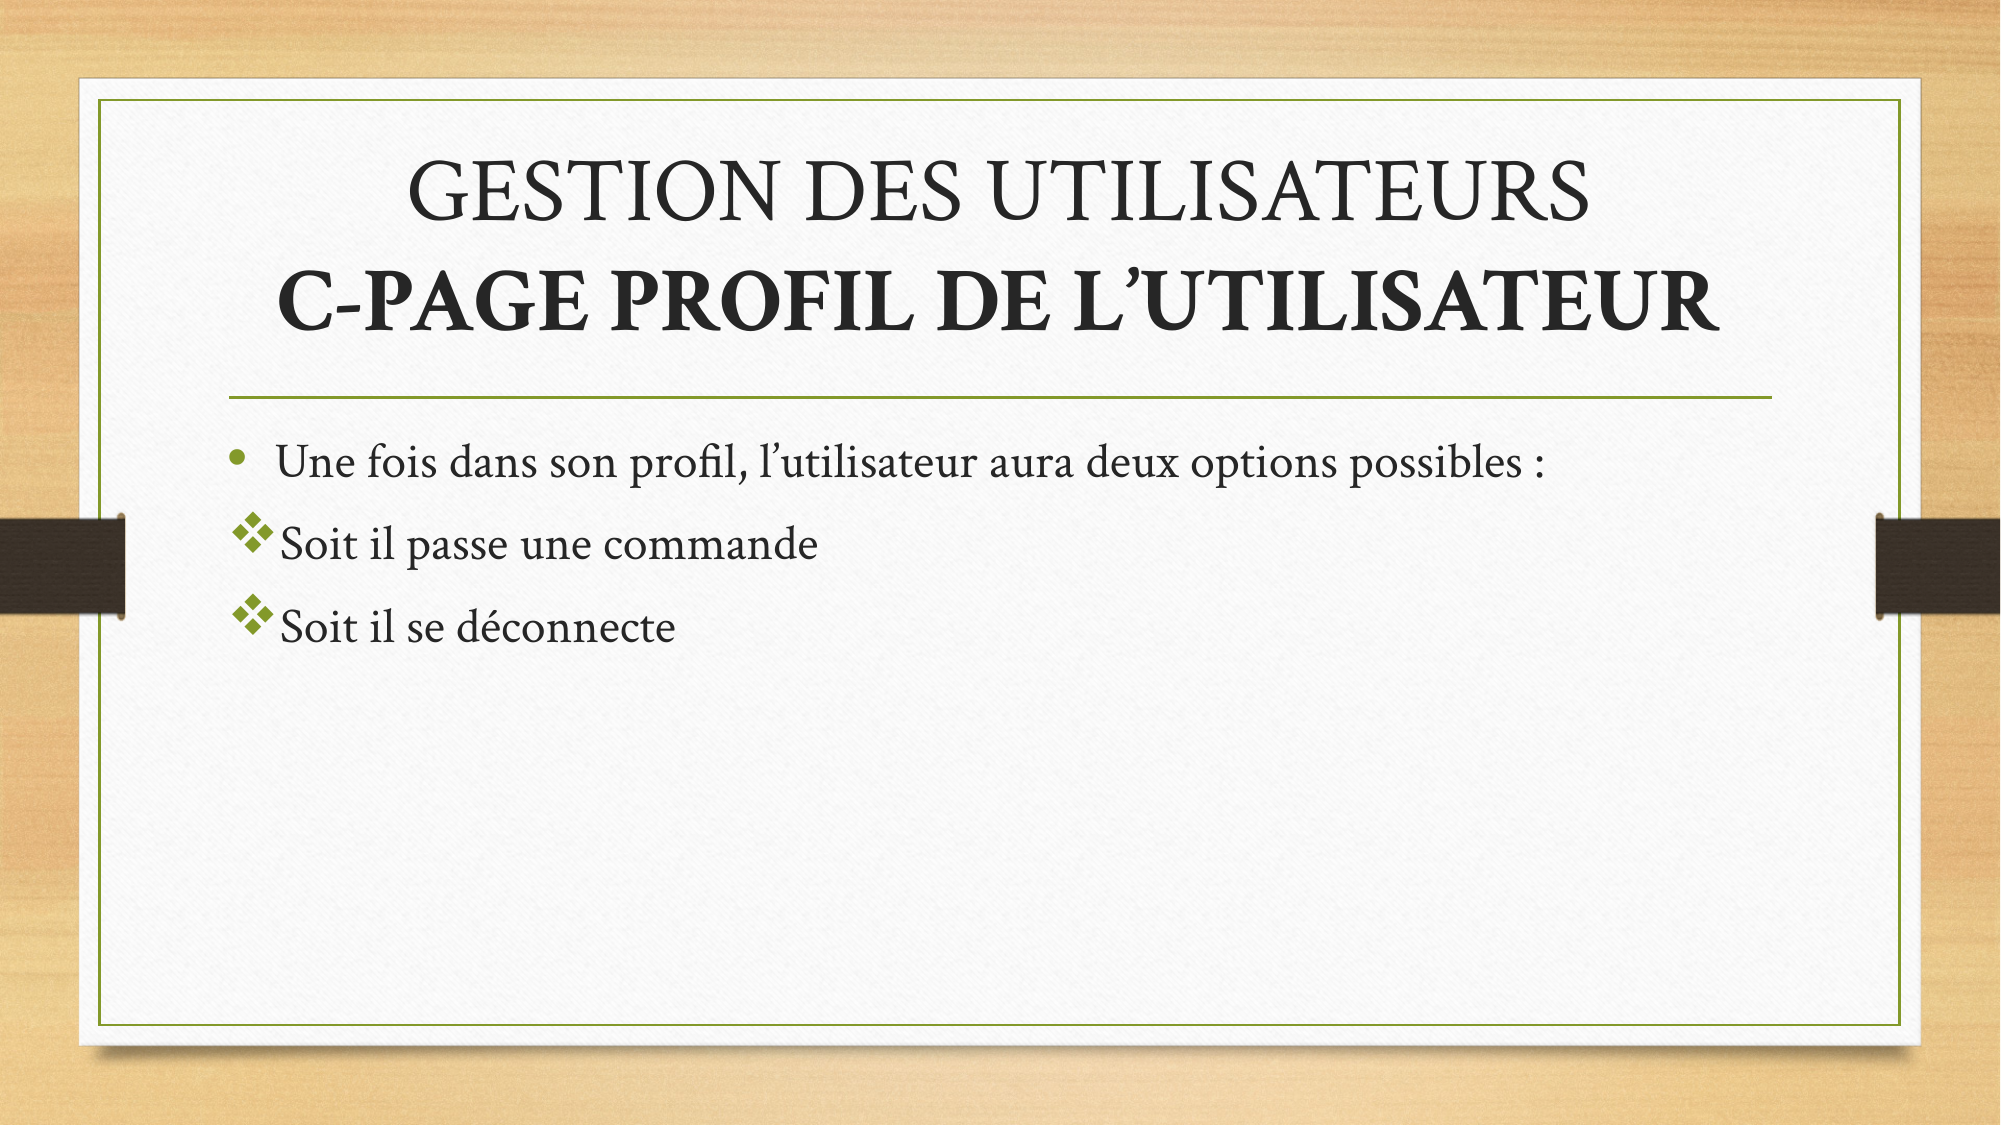

# GESTION DES UTILISATEURS C-PAGE PROFIL DE L’UTILISATEUR
Une fois dans son profil, l’utilisateur aura deux options possibles :
Soit il passe une commande
Soit il se déconnecte